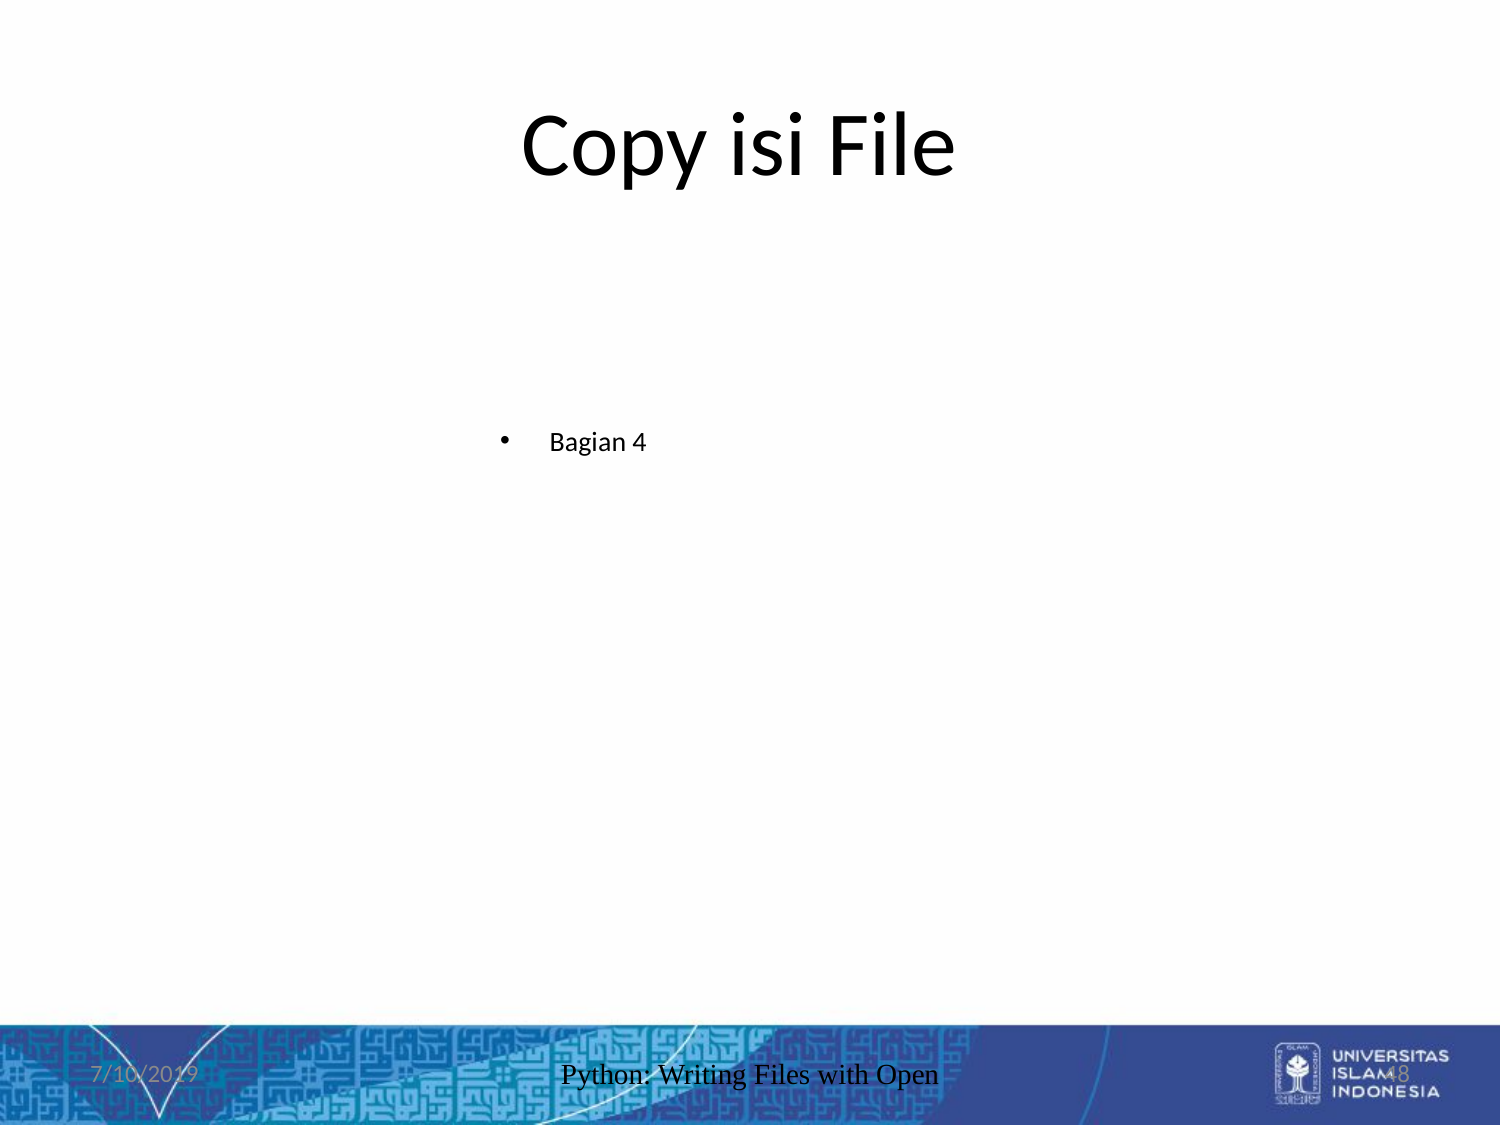

# Copy isi File
Bagian 4
7/10/2019
Python: Writing Files with Open
48